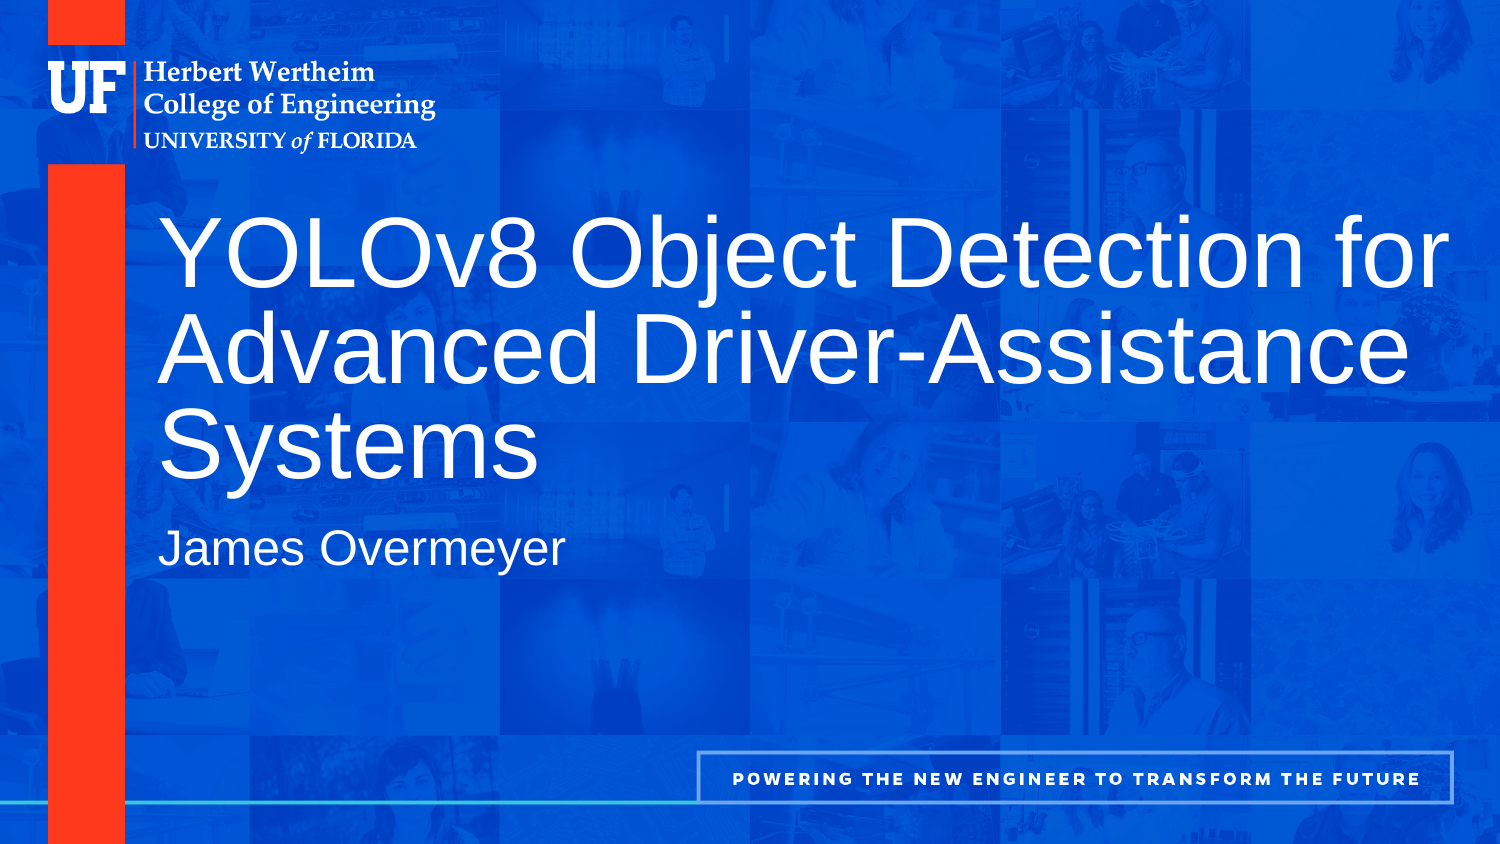

# YOLOv8 Object Detection for Advanced Driver-Assistance Systems
James Overmeyer